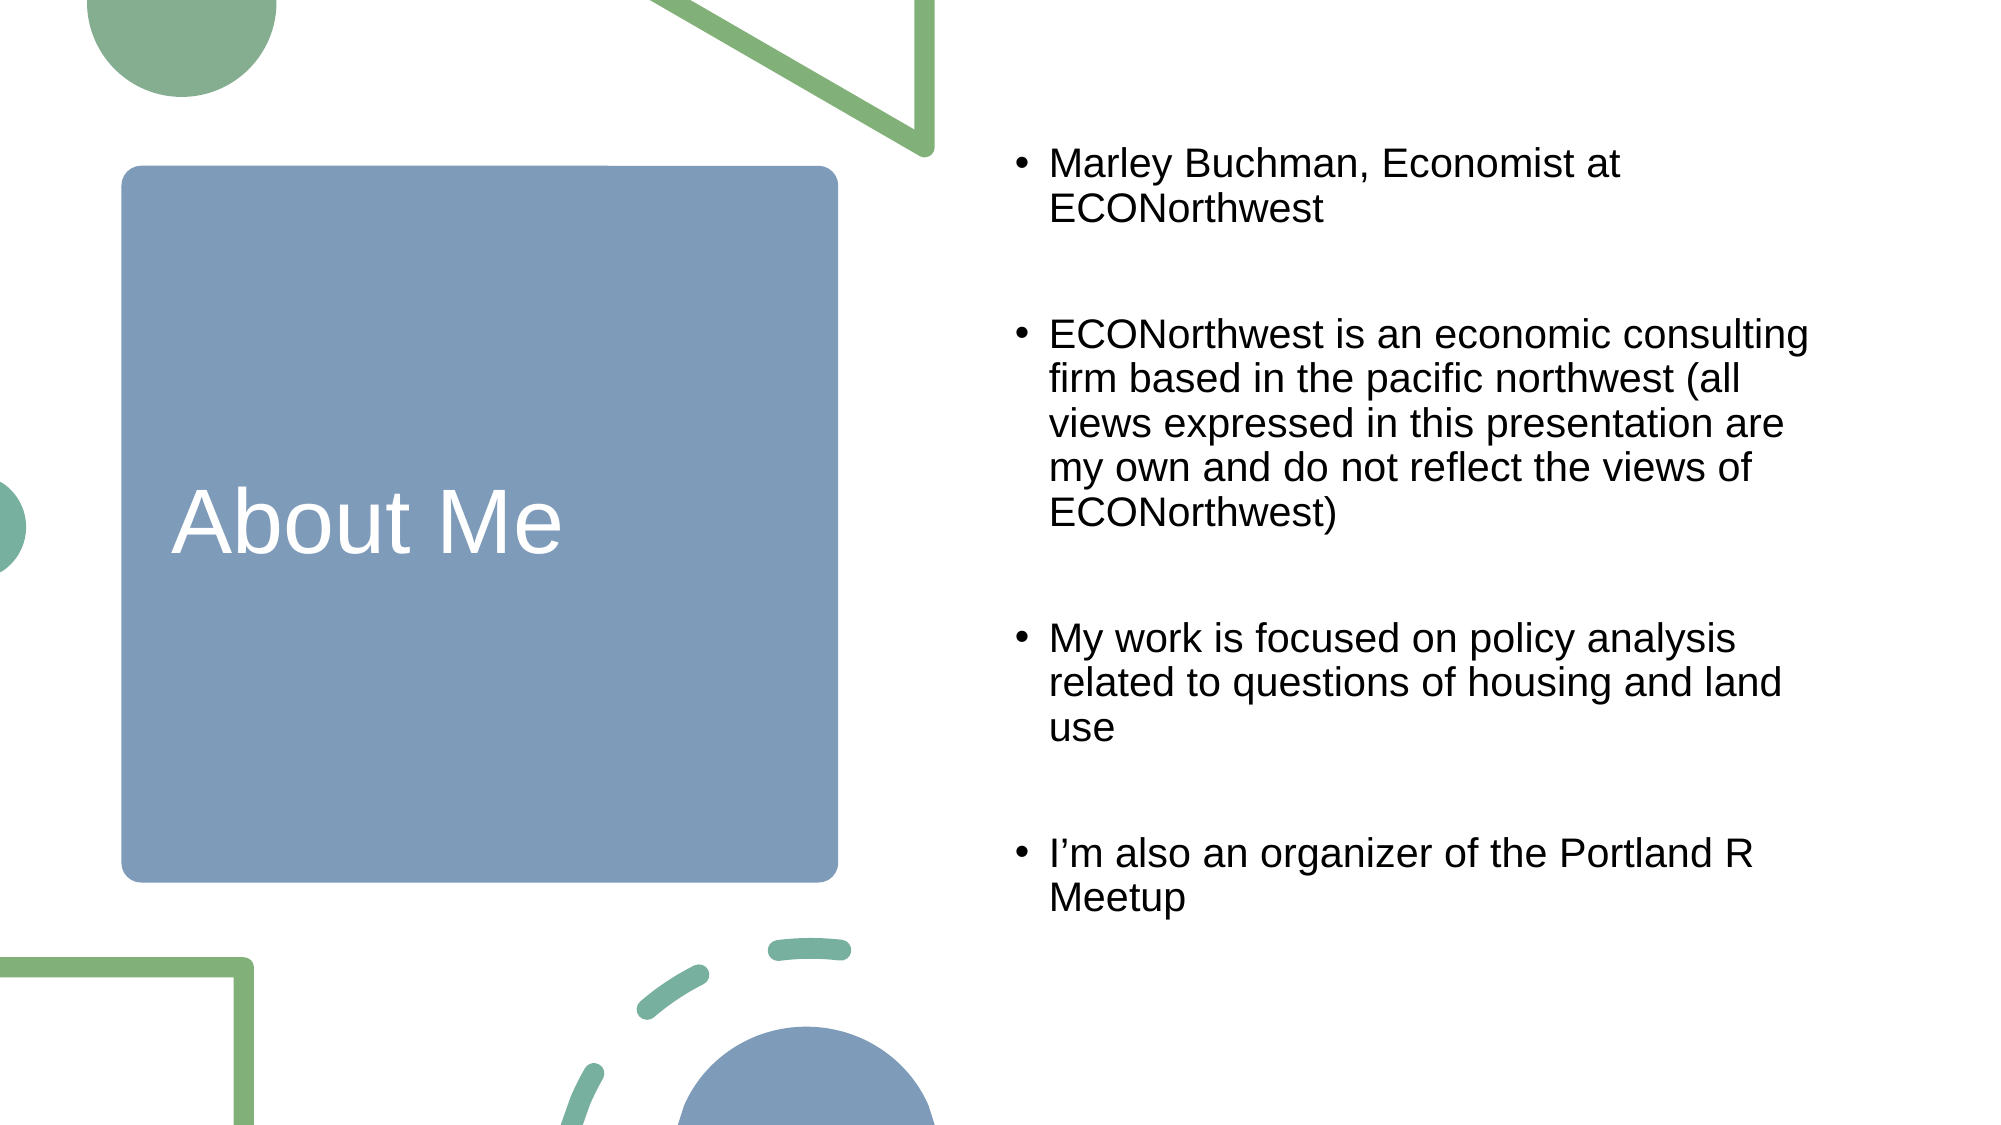

Marley Buchman, Economist at ECONorthwest

ECONorthwest is an economic consulting firm based in the pacific northwest (all views expressed in this presentation are my own and do not reflect the views of ECONorthwest)

My work is focused on policy analysis related to questions of housing and land use

I’m also an organizer of the Portland R Meetup

# About Me